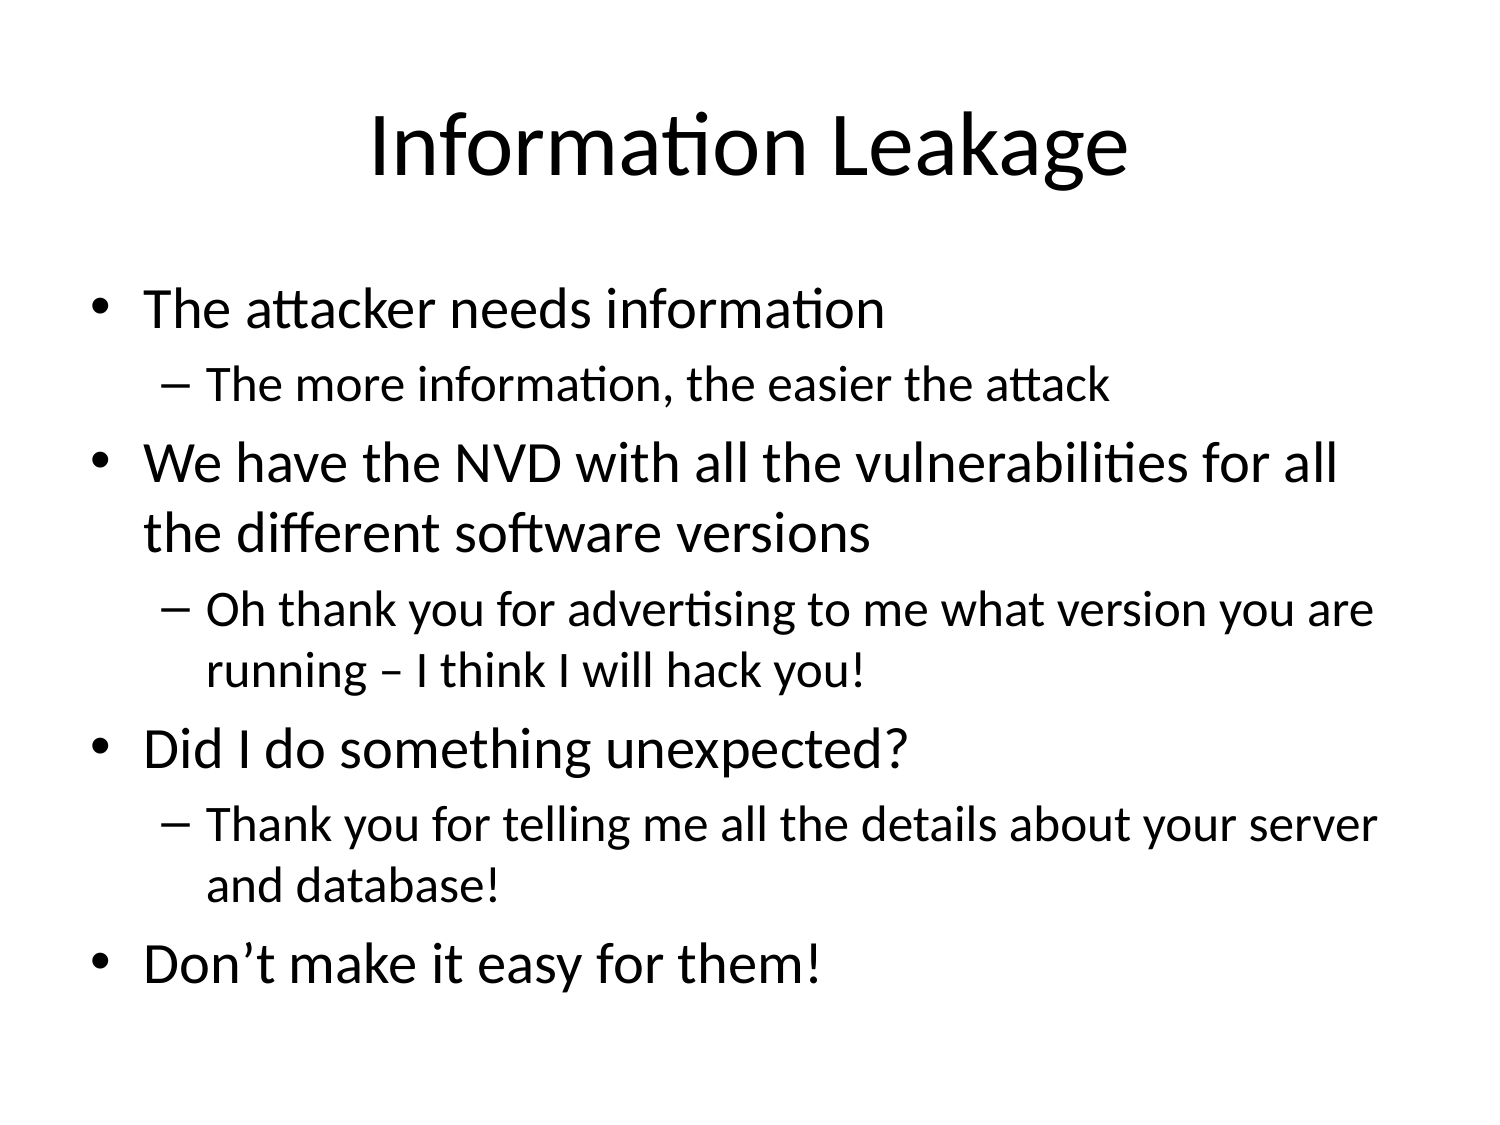

# Information Leakage
The attacker needs information
The more information, the easier the attack
We have the NVD with all the vulnerabilities for all the different software versions
Oh thank you for advertising to me what version you are running – I think I will hack you!
Did I do something unexpected?
Thank you for telling me all the details about your server and database!
Don’t make it easy for them!